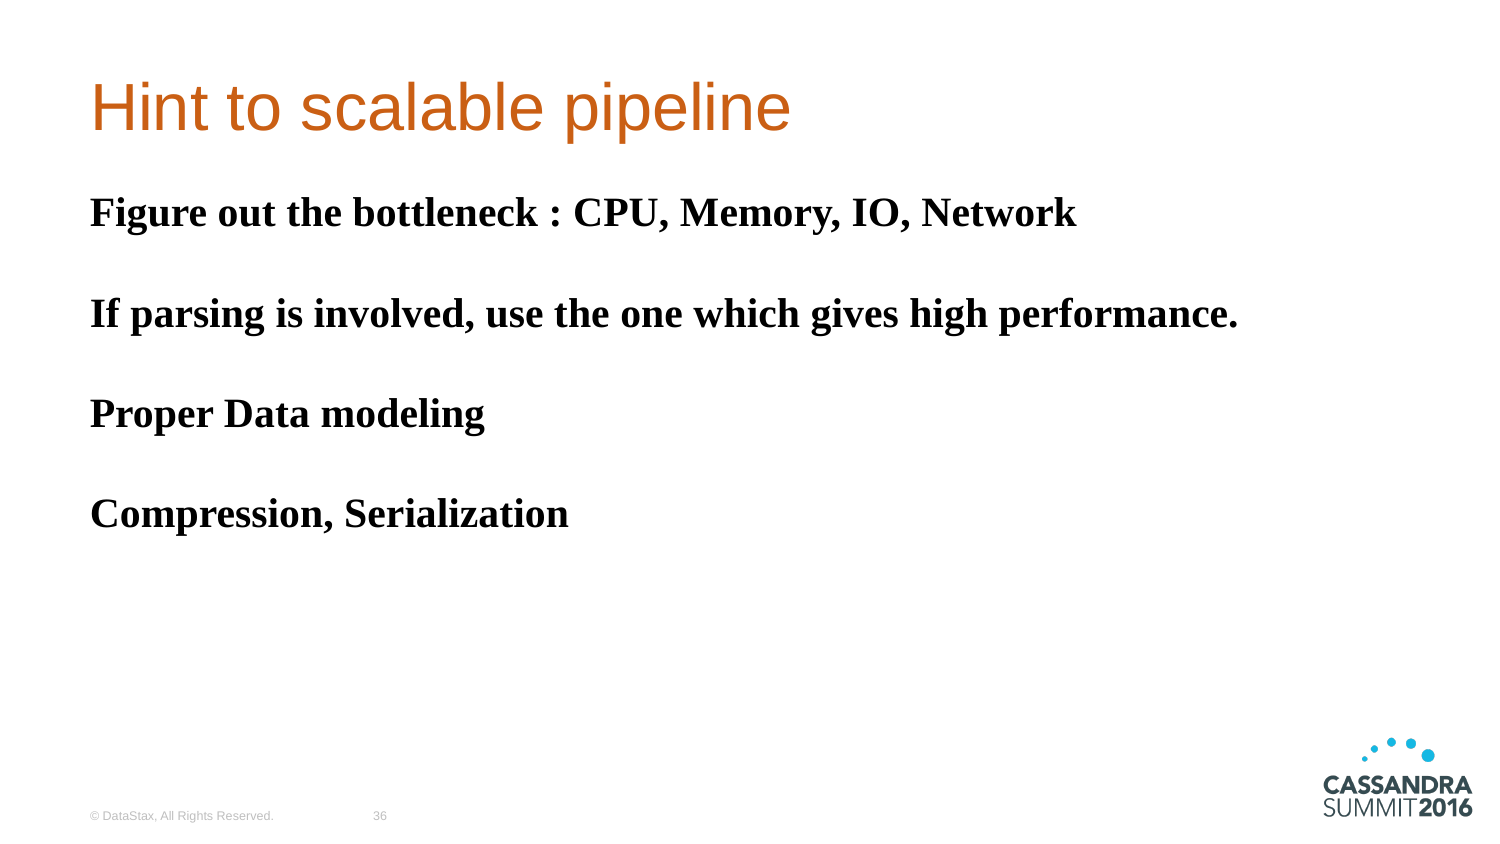

# Hint to scalable pipeline
Figure out the bottleneck : CPU, Memory, IO, Network

If parsing is involved, use the one which gives high performance.

Proper Data modeling

Compression, Serialization
© DataStax, All Rights Reserved.
36